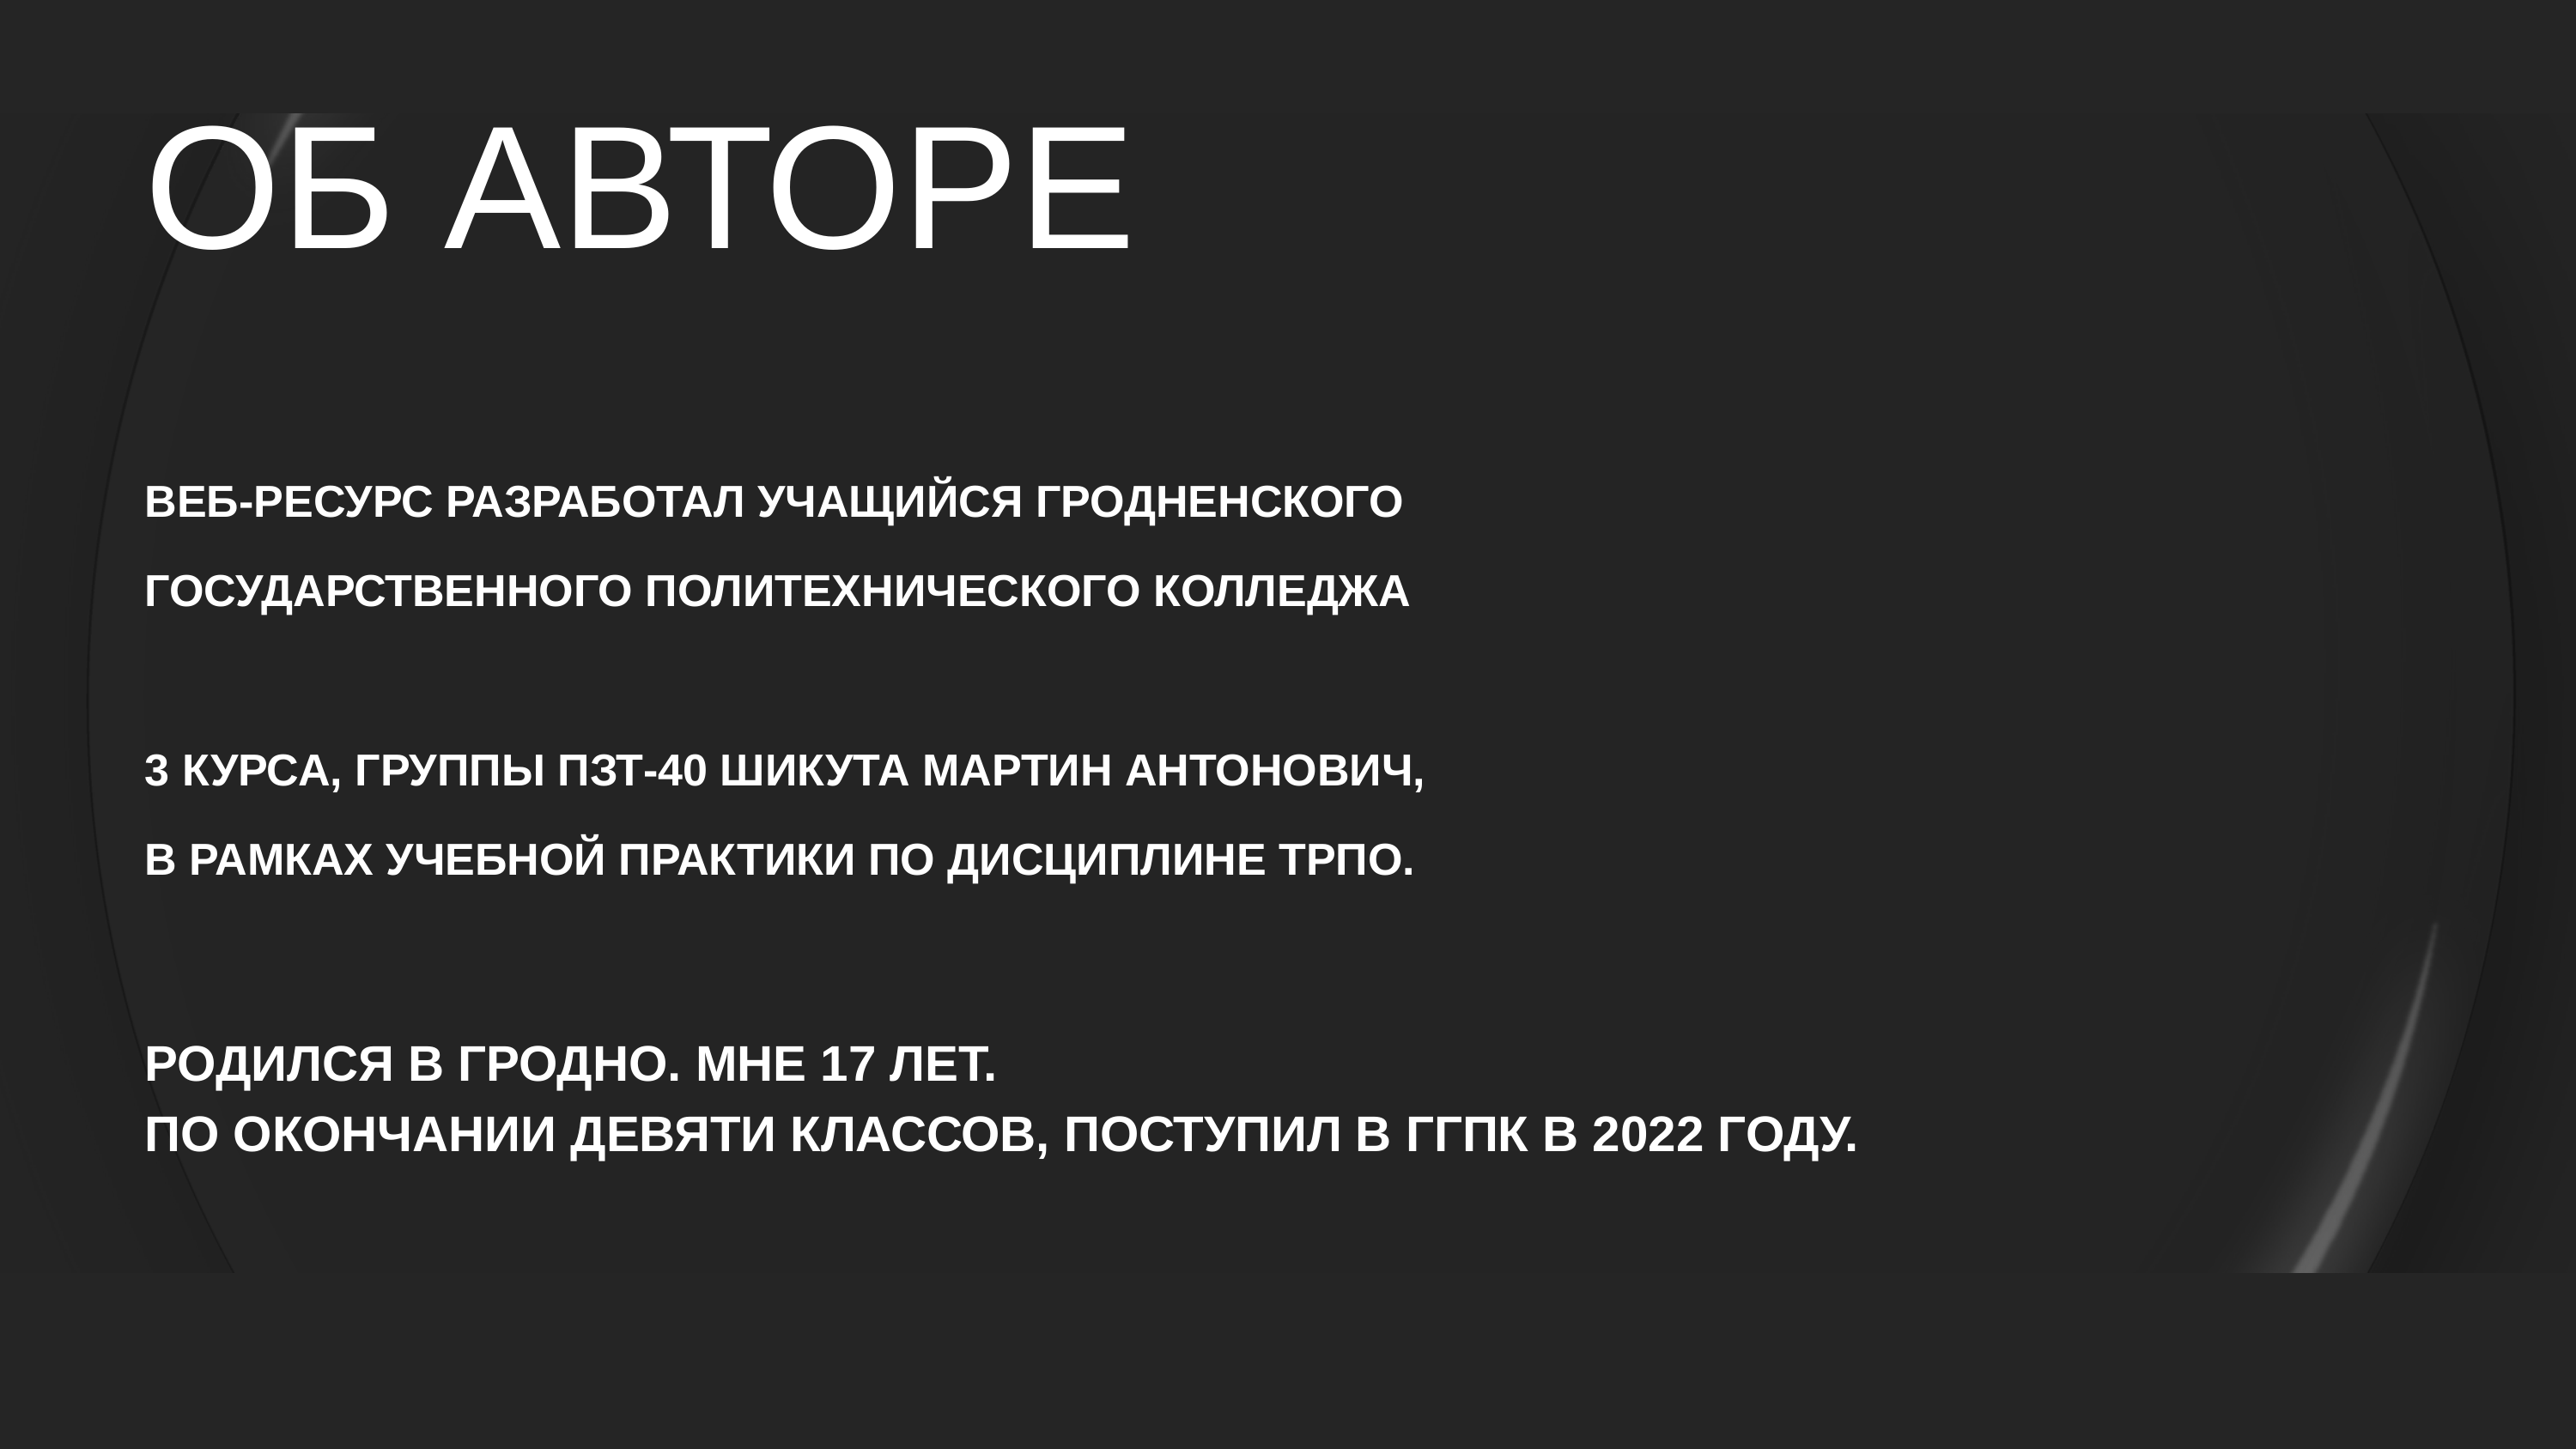

ОБ АВТОРЕ
ВЕБ-РЕСУРС РАЗРАБОТАЛ УЧАЩИЙСЯ ГРОДНЕНСКОГО ГОСУДАРСТВЕННОГО ПОЛИТЕХНИЧЕСКОГО КОЛЛЕДЖА

3 КУРСА, ГРУППЫ ПЗТ-40 ШИКУТА МАРТИН АНТОНОВИЧ,
В РАМКАХ УЧЕБНОЙ ПРАКТИКИ ПО ДИСЦИПЛИНЕ ТРПО.
РОДИЛСЯ В ГРОДНО. МНЕ 17 ЛЕТ.
ПО ОКОНЧАНИИ ДЕВЯТИ КЛАССОВ, ПОСТУПИЛ В ГГПК В 2022 ГОДУ.